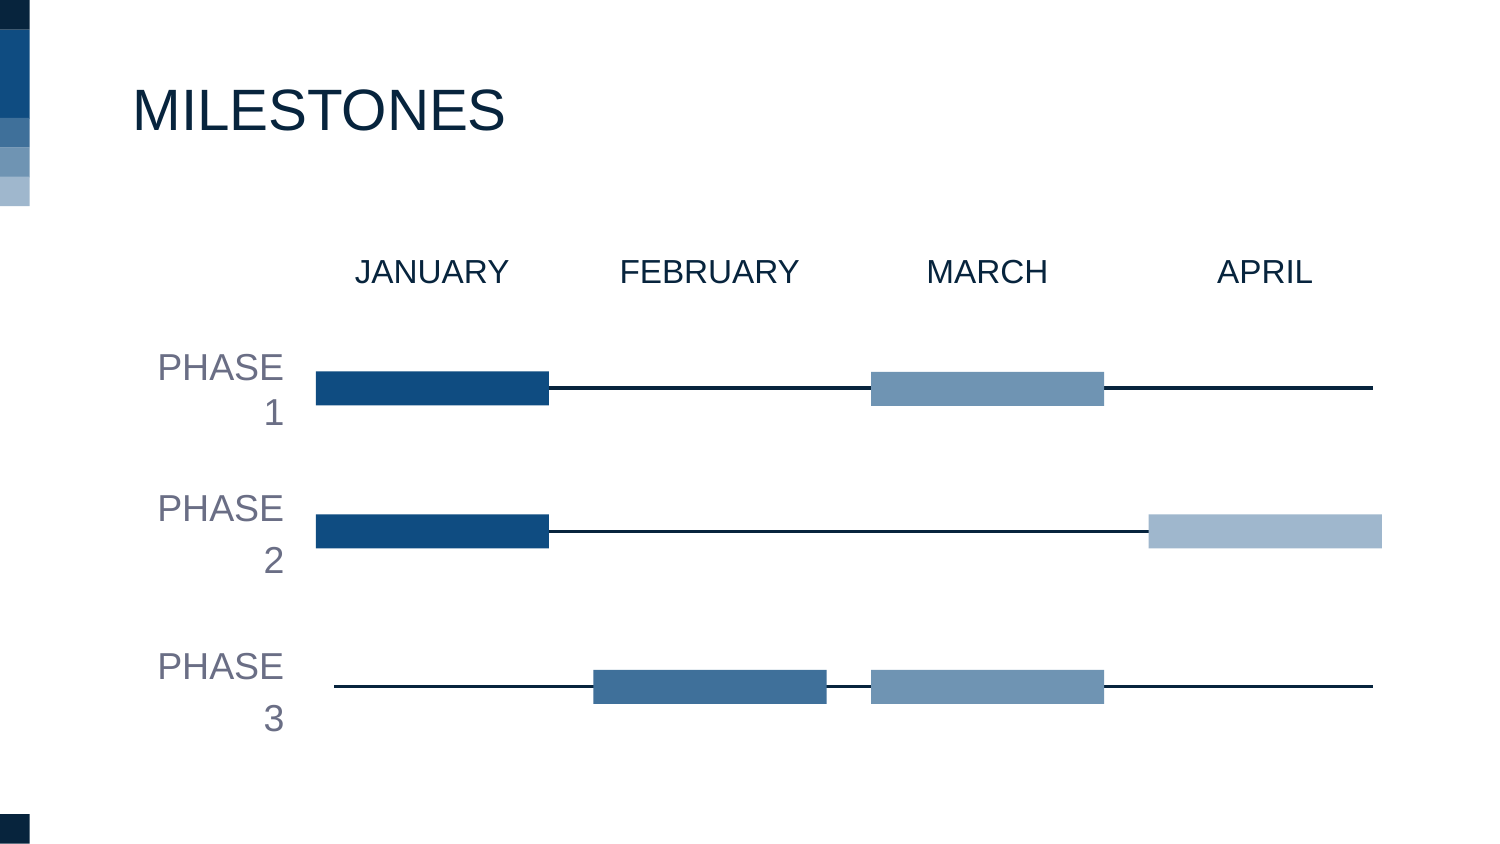

# MILESTONES
JANUARY
FEBRUARY
MARCH
APRIL
PHASE 1

PHASE 2
PHASE 3